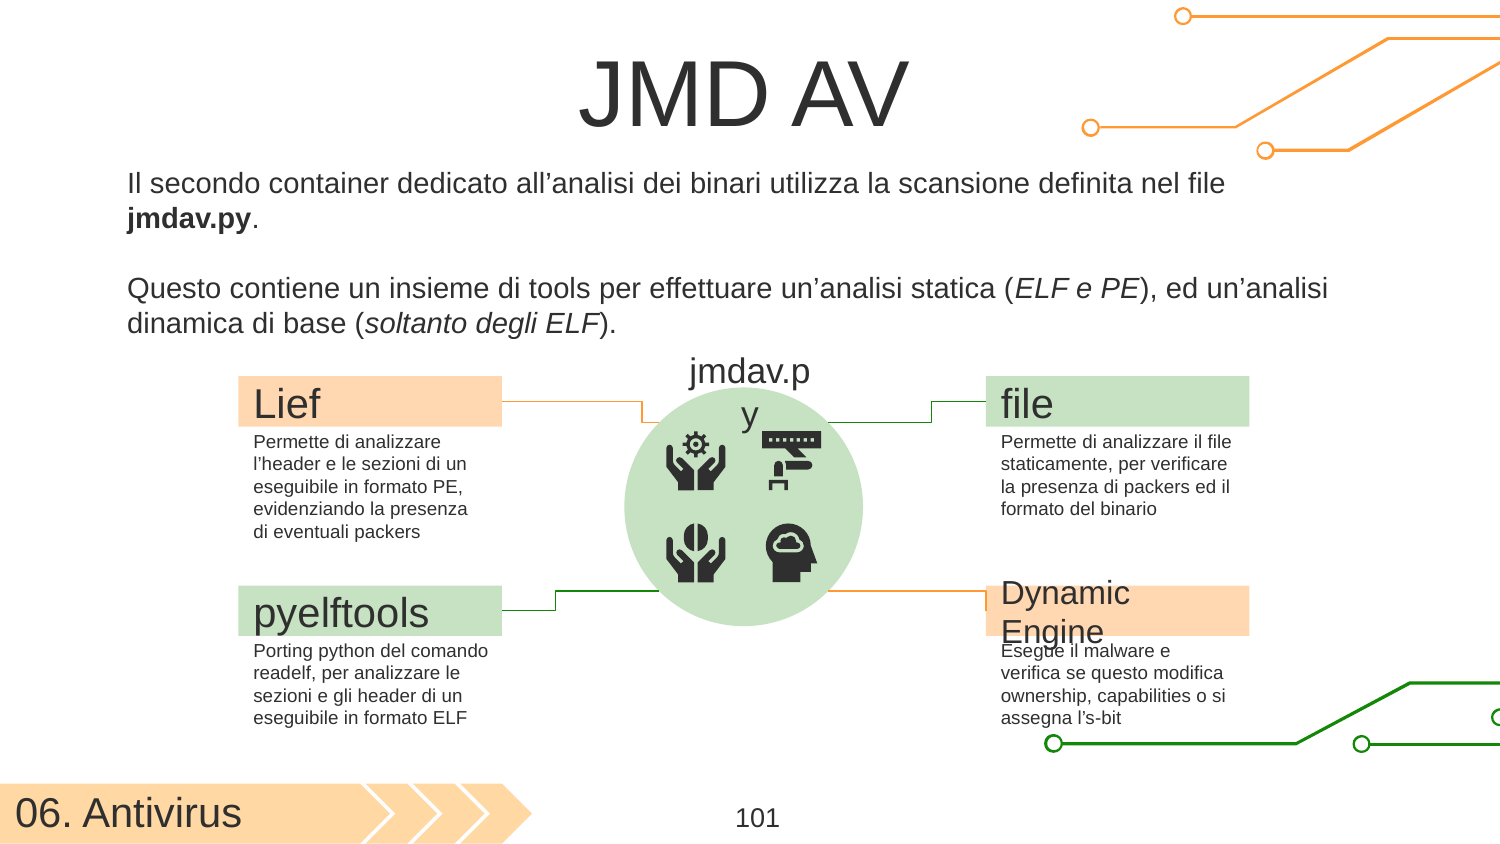

# JMD AV
Il secondo container dedicato all’analisi dei binari utilizza la scansione definita nel file jmdav.py.

Questo contiene un insieme di tools per effettuare un’analisi statica (ELF e PE), ed un’analisi dinamica di base (soltanto degli ELF).
jmdav.py
Lief
file

Permette di analizzare l’header e le sezioni di un eseguibile in formato PE, evidenziando la presenza di eventuali packers
Permette di analizzare il file staticamente, per verificare la presenza di packers ed il formato del binario

pyelftools
Dynamic Engine
Porting python del comando readelf, per analizzare le sezioni e gli header di un eseguibile in formato ELF
Esegue il malware e verifica se questo modifica ownership, capabilities o si assegna l’s-bit
06. Antivirus

101